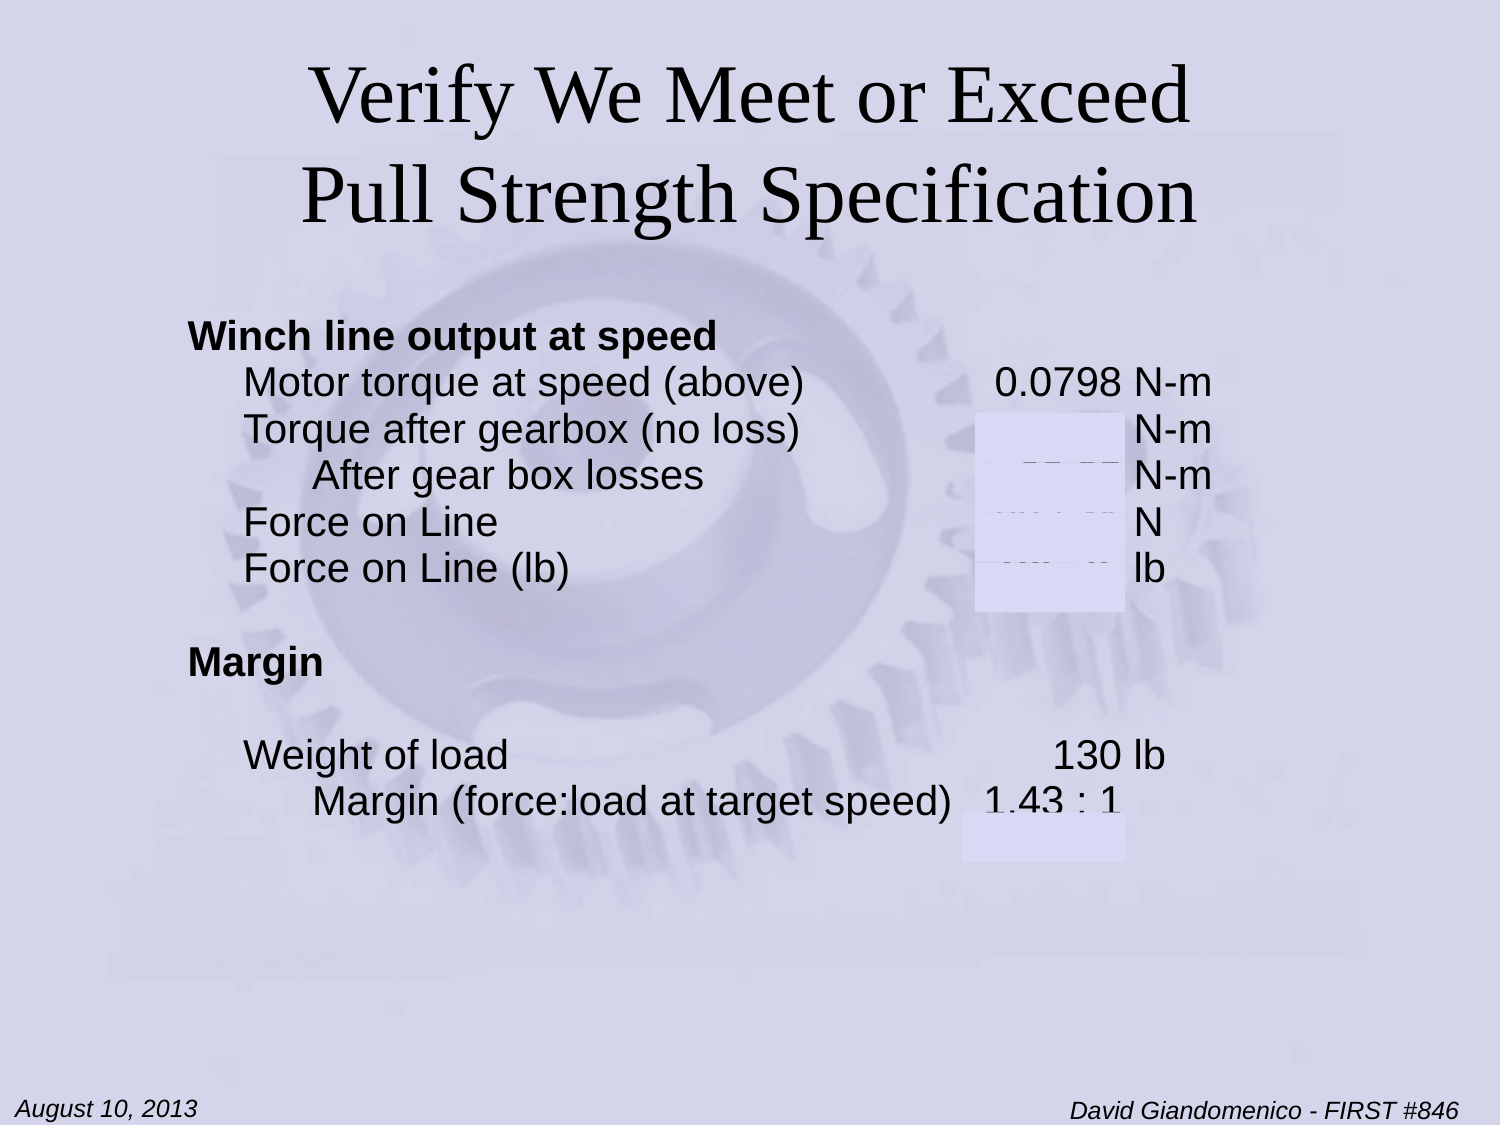

# Verify We Meet or Exceed Pull Strength Specification
| Winch line output at speed |  |  |  |  |  |
| --- | --- | --- | --- | --- | --- |
|  | Motor torque at speed (above) |  |  | 0.0798 | N-m |
|  | Torque after gearbox (no loss) |  |  | 81.47 | N-m |
|  |  | After gear box losses |  | 63.05 | N-m |
|  | Force on Line |  |  | 827.41 | N |
|  | Force on Line (lb) |  |  | 185.75 | lb |
|  |  |  |  |  |  |
| Margin |  |  |  |  |  |
|  | Weight of load |  |  | 130 | lb |
|  |  | Margin (force:load at target speed) |  | 1.43 : 1 |  |

August 10, 2013
David Giandomenico - FIRST #846